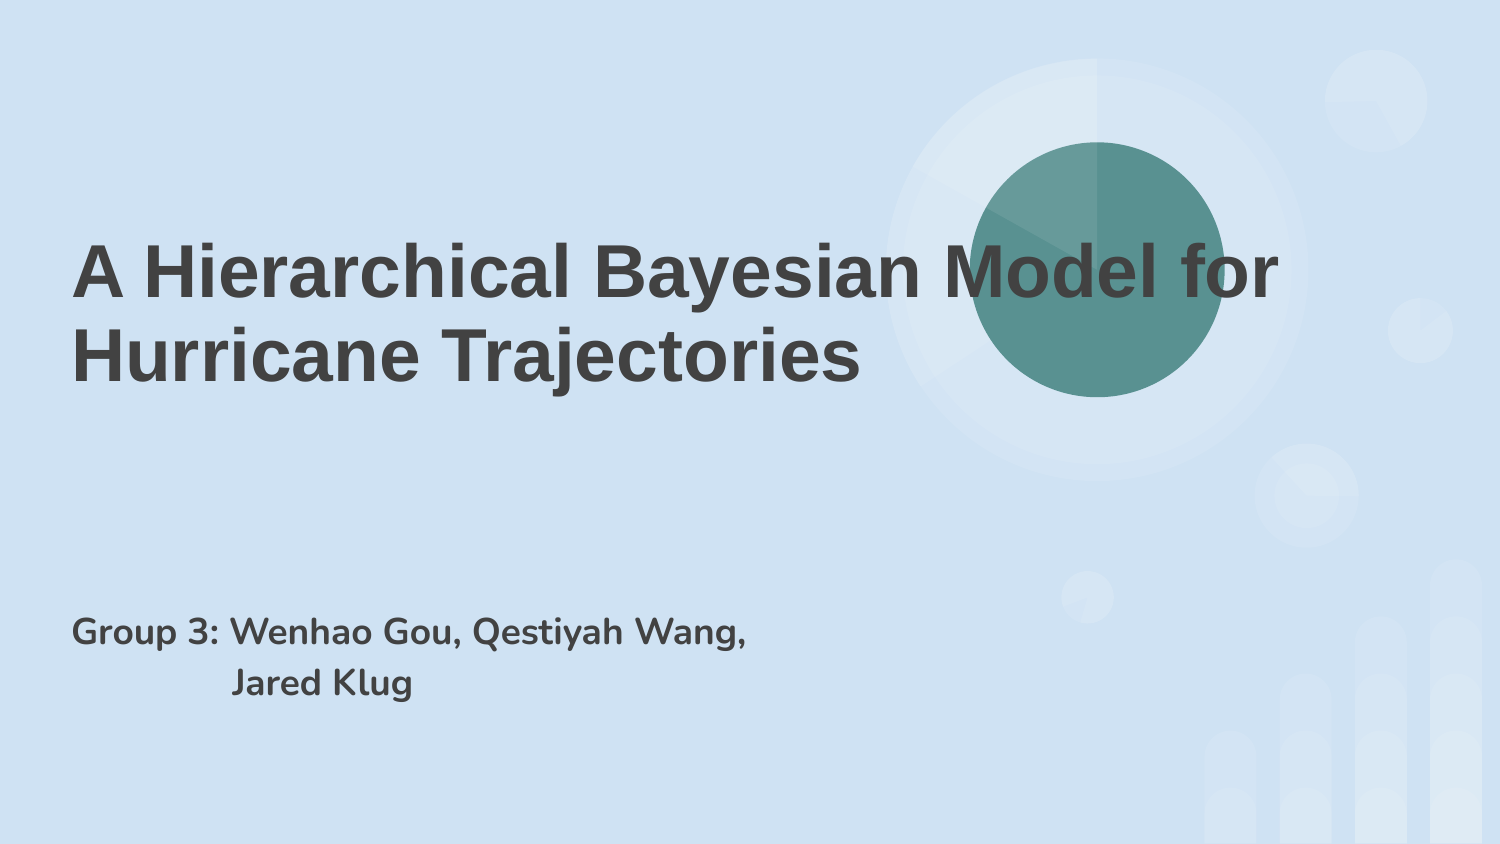

# A Hierarchical Bayesian Model for Hurricane Trajectories
Group 3: Wenhao Gou, Qestiyah Wang,
    Jared Klug